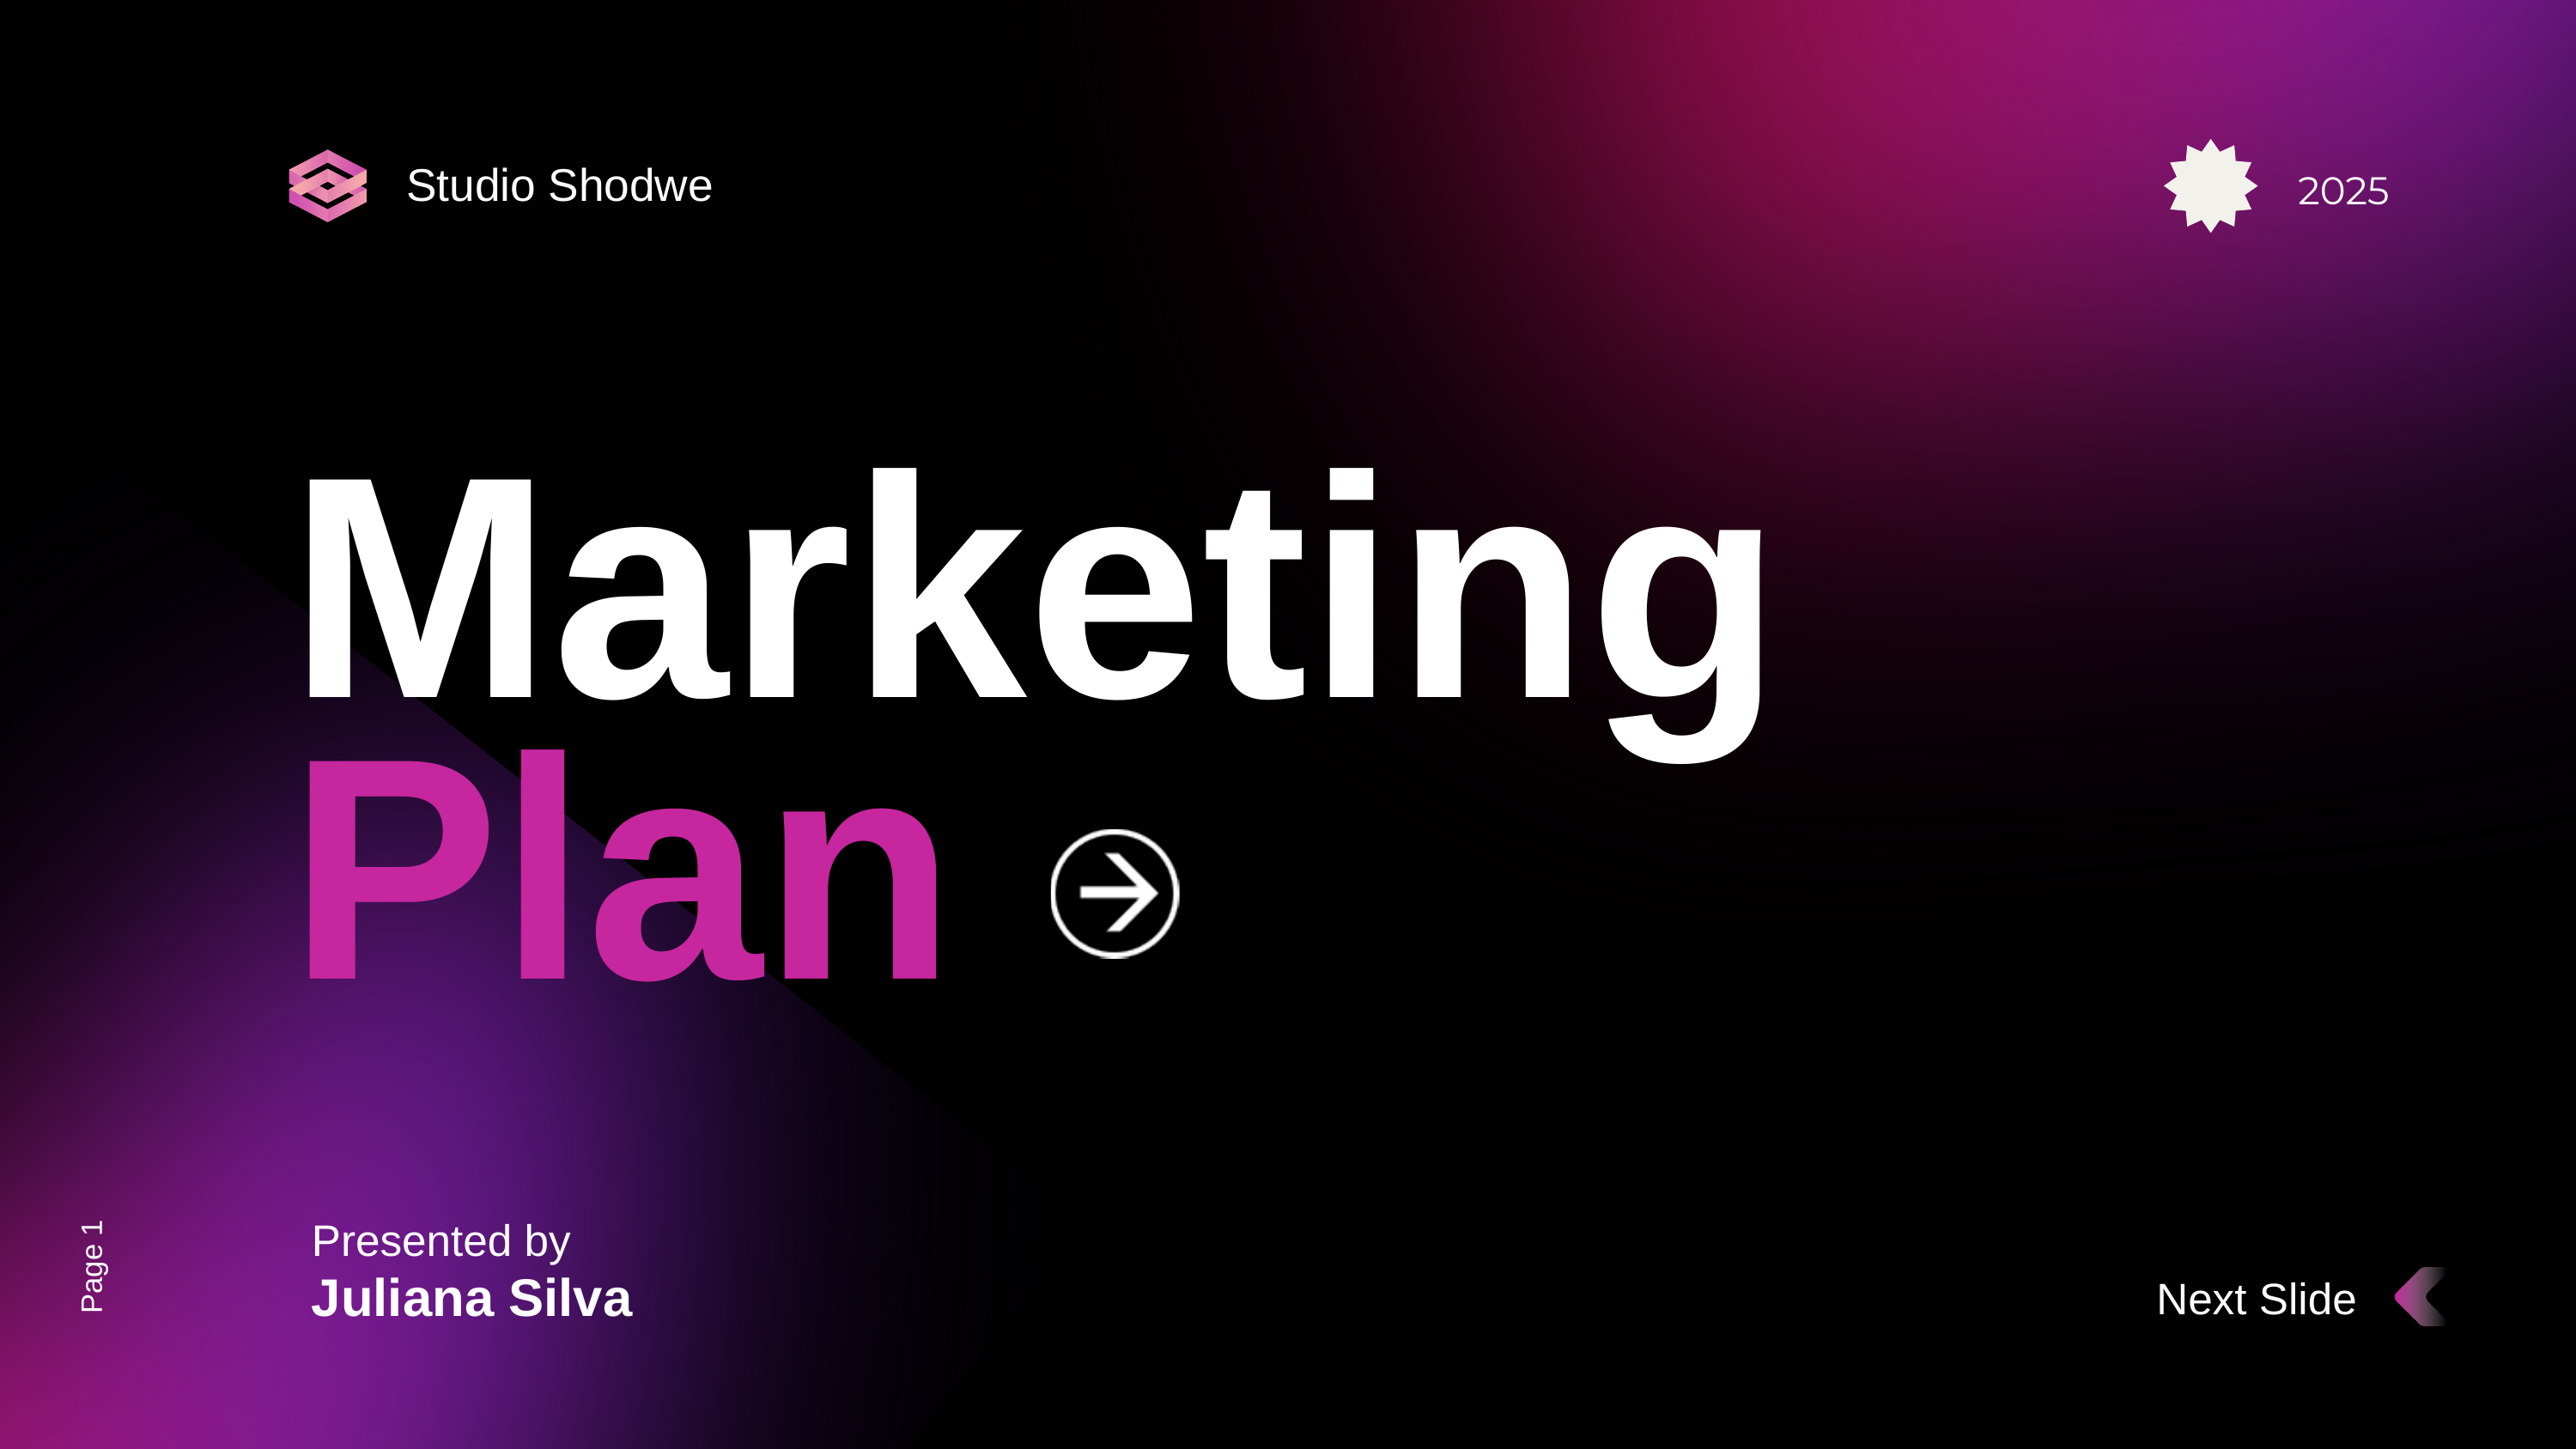

Studio Shodwe
2025
Marketing

Plan

Presented by
Page 1

Juliana Silva
Next Slide